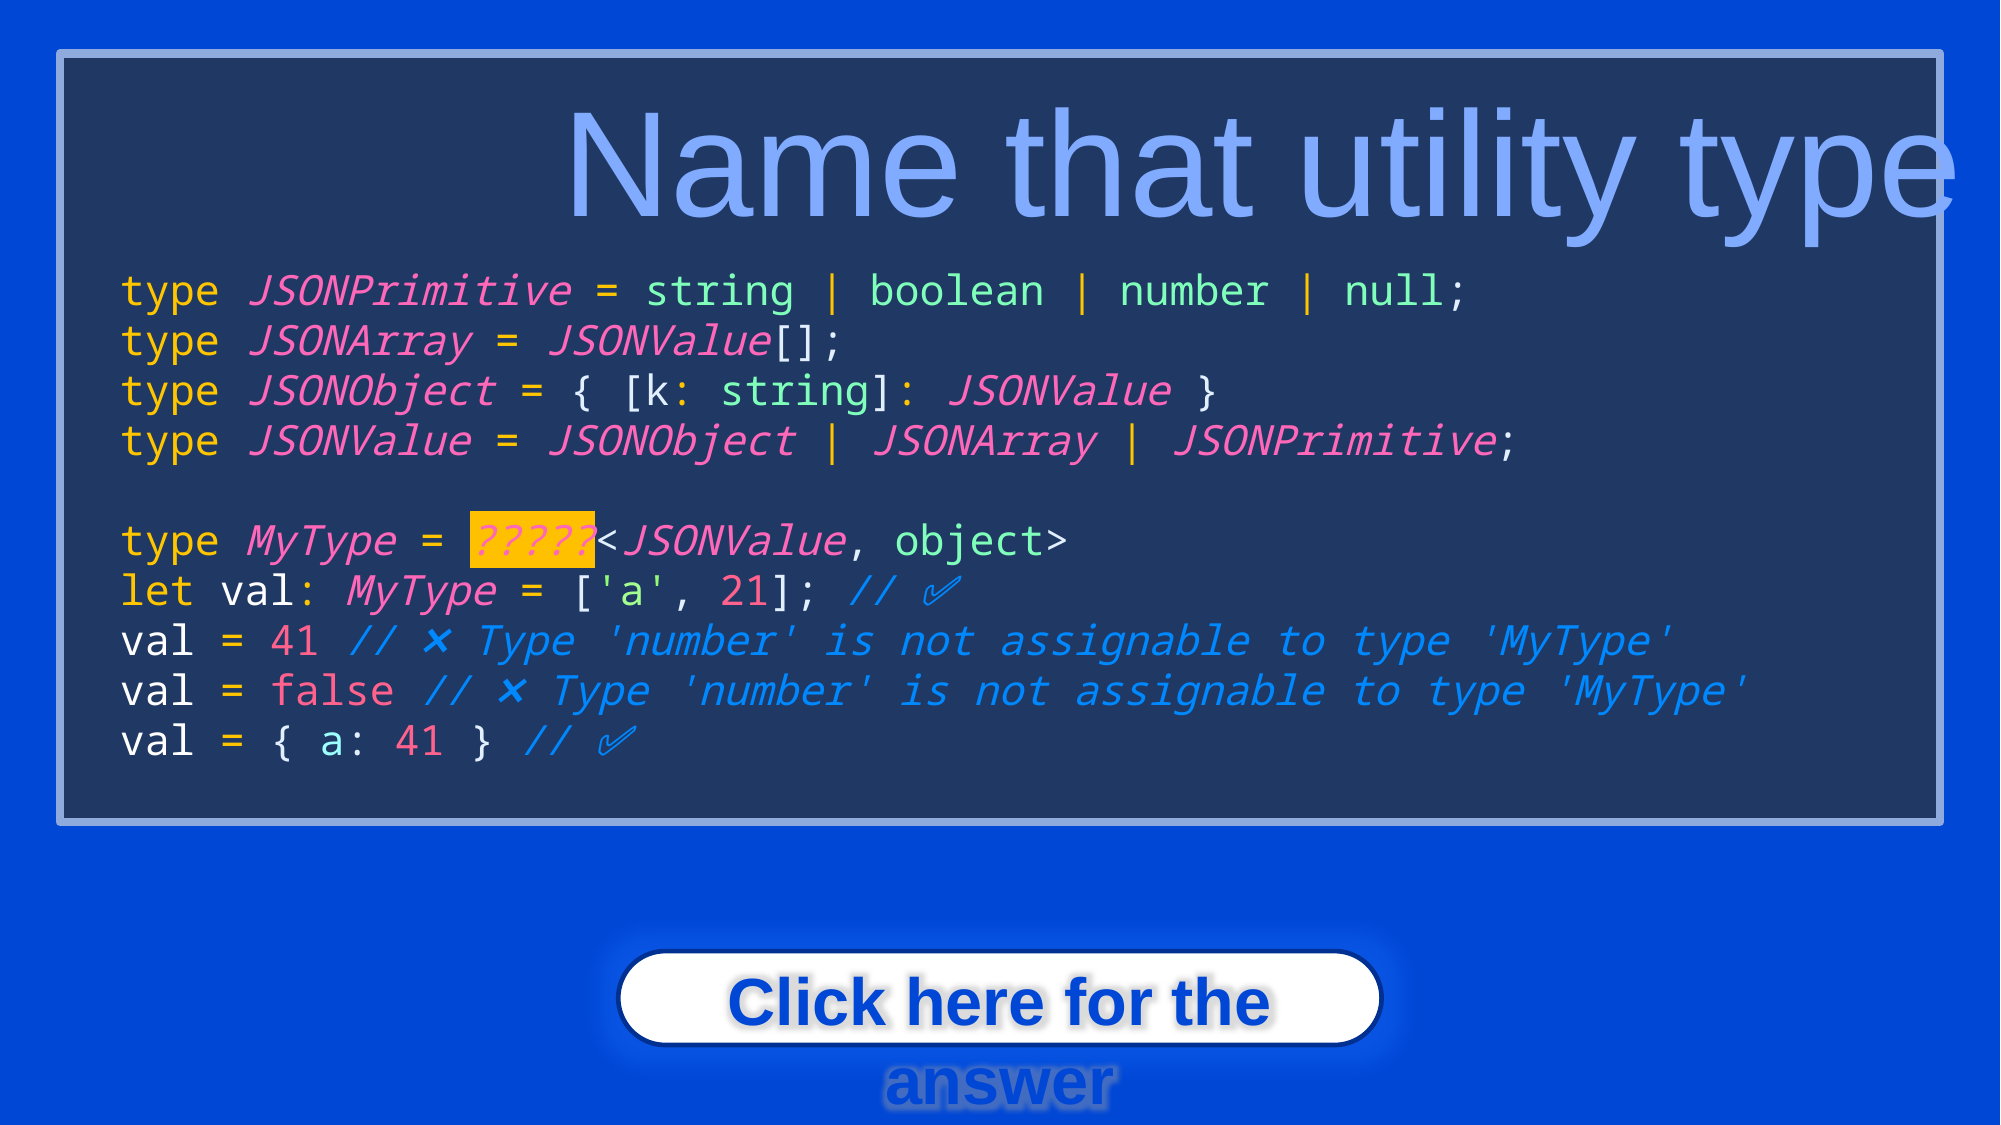

type JSONPrimitive = string | boolean | number | null;
type JSONArray = JSONValue[];
type JSONObject = { [k: string]: JSONValue }
type JSONValue = JSONObject | JSONArray | JSONPrimitive;
type MyType = ?????<JSONValue, object>
let val: MyType = ['a', 21]; // ✅
val = 41 // ❌ Type 'number' is not assignable to type 'MyType'
val = false // ❌ Type 'number' is not assignable to type 'MyType'
val = { a: 41 } // ✅
Name that utility type
Click here for the answer